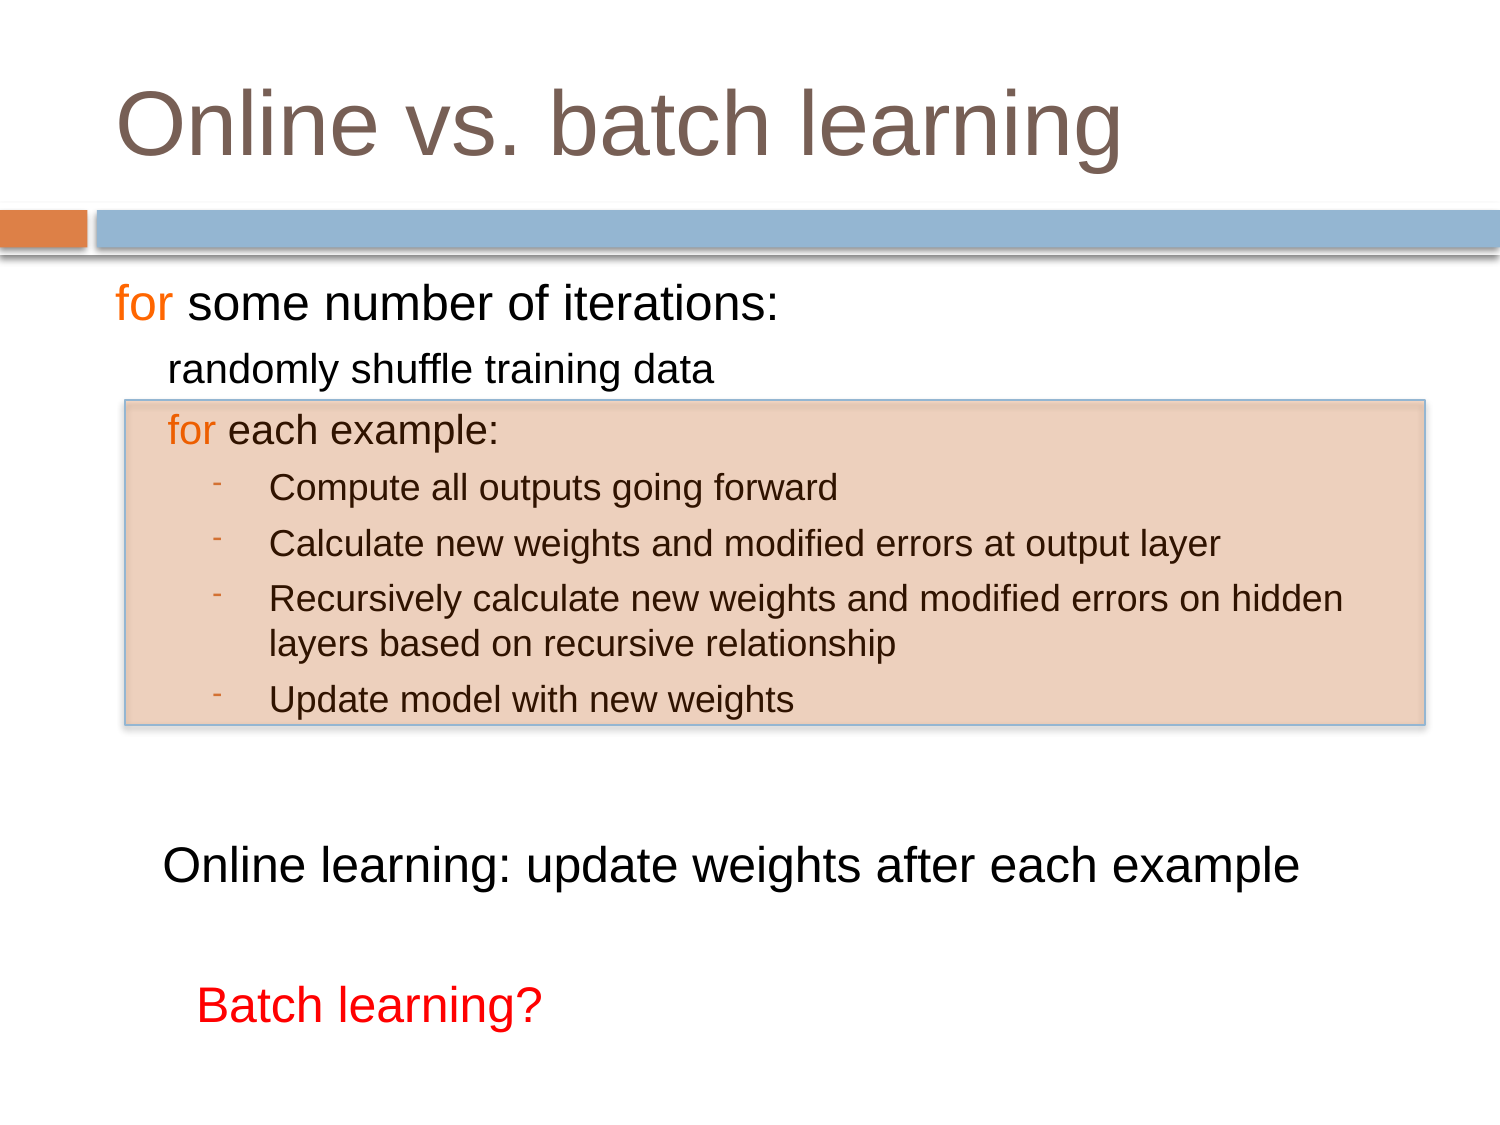

# Online vs. batch learning
for some number of iterations:
randomly shuffle training data
for each example:
Compute all outputs going forward
Calculate new weights and modified errors at output layer
Recursively calculate new weights and modified errors on hidden layers based on recursive relationship
Update model with new weights

Online learning: update weights after each example
Batch learning?